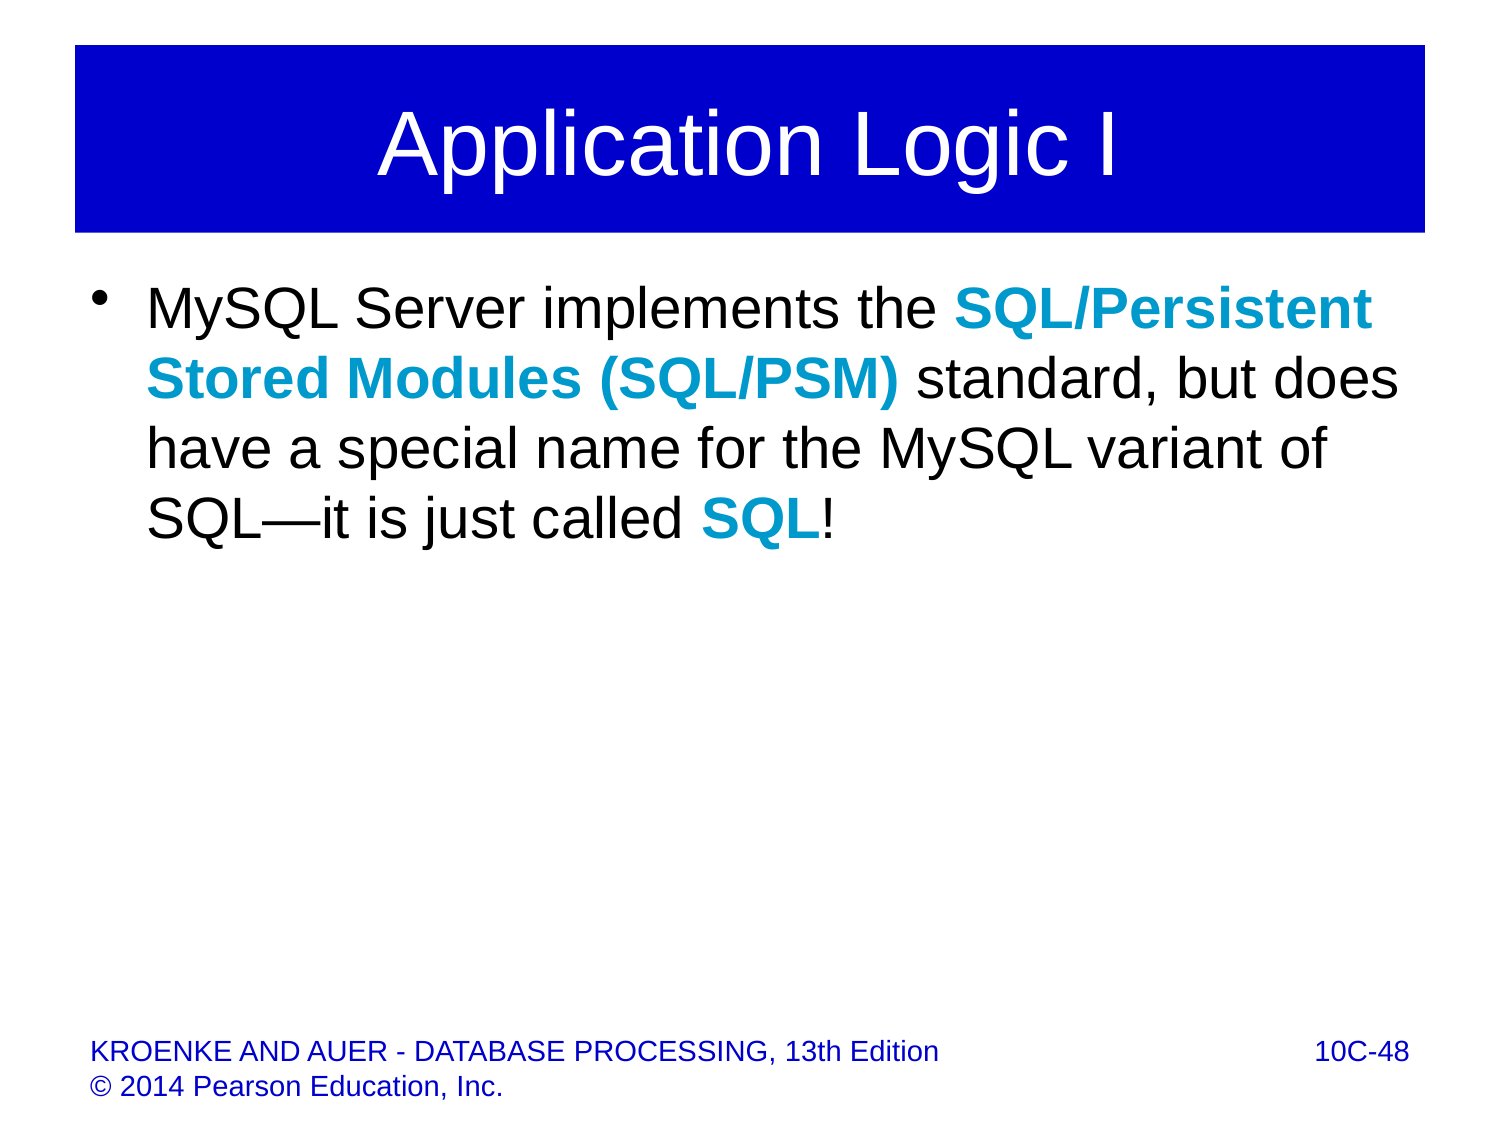

# Application Logic I
MySQL Server implements the SQL/Persistent Stored Modules (SQL/PSM) standard, but does have a special name for the MySQL variant of SQL—it is just called SQL!
10C-48

KROENKE AND AUER - DATABASE PROCESSING, 13th Edition  © 2014 Pearson Education, Inc.